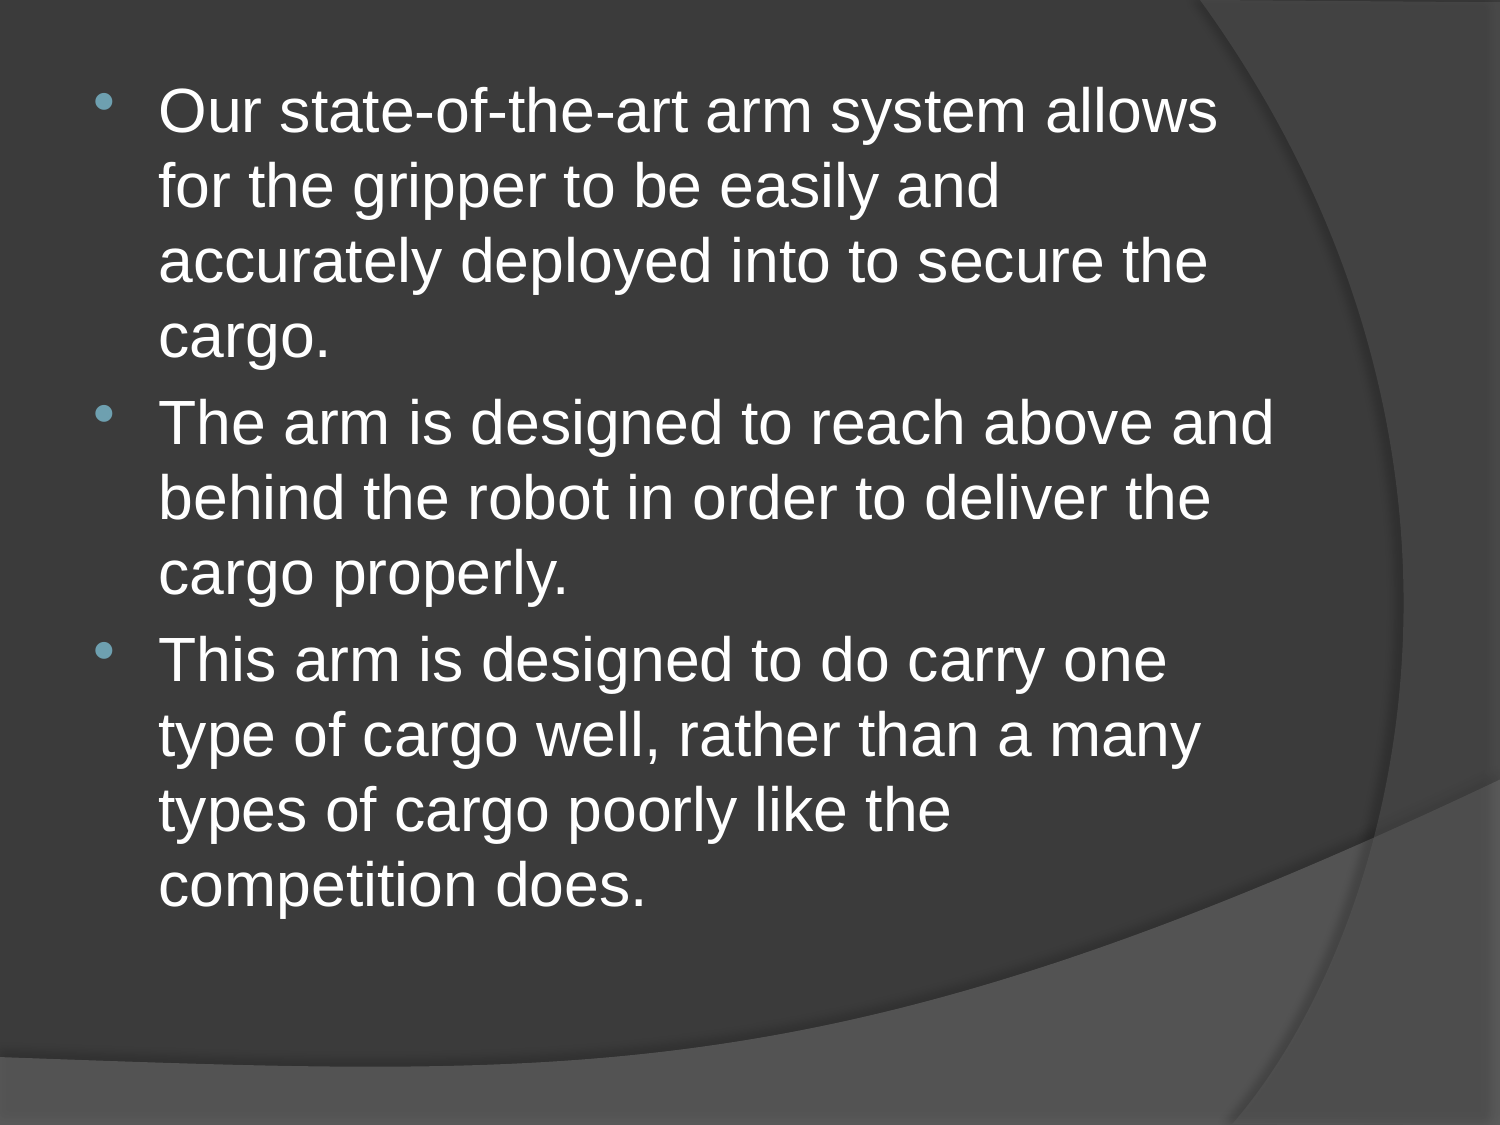

Our state-of-the-art arm system allows for the gripper to be easily and accurately deployed into to secure the cargo.
The arm is designed to reach above and behind the robot in order to deliver the cargo properly.
This arm is designed to do carry one type of cargo well, rather than a many types of cargo poorly like the competition does.